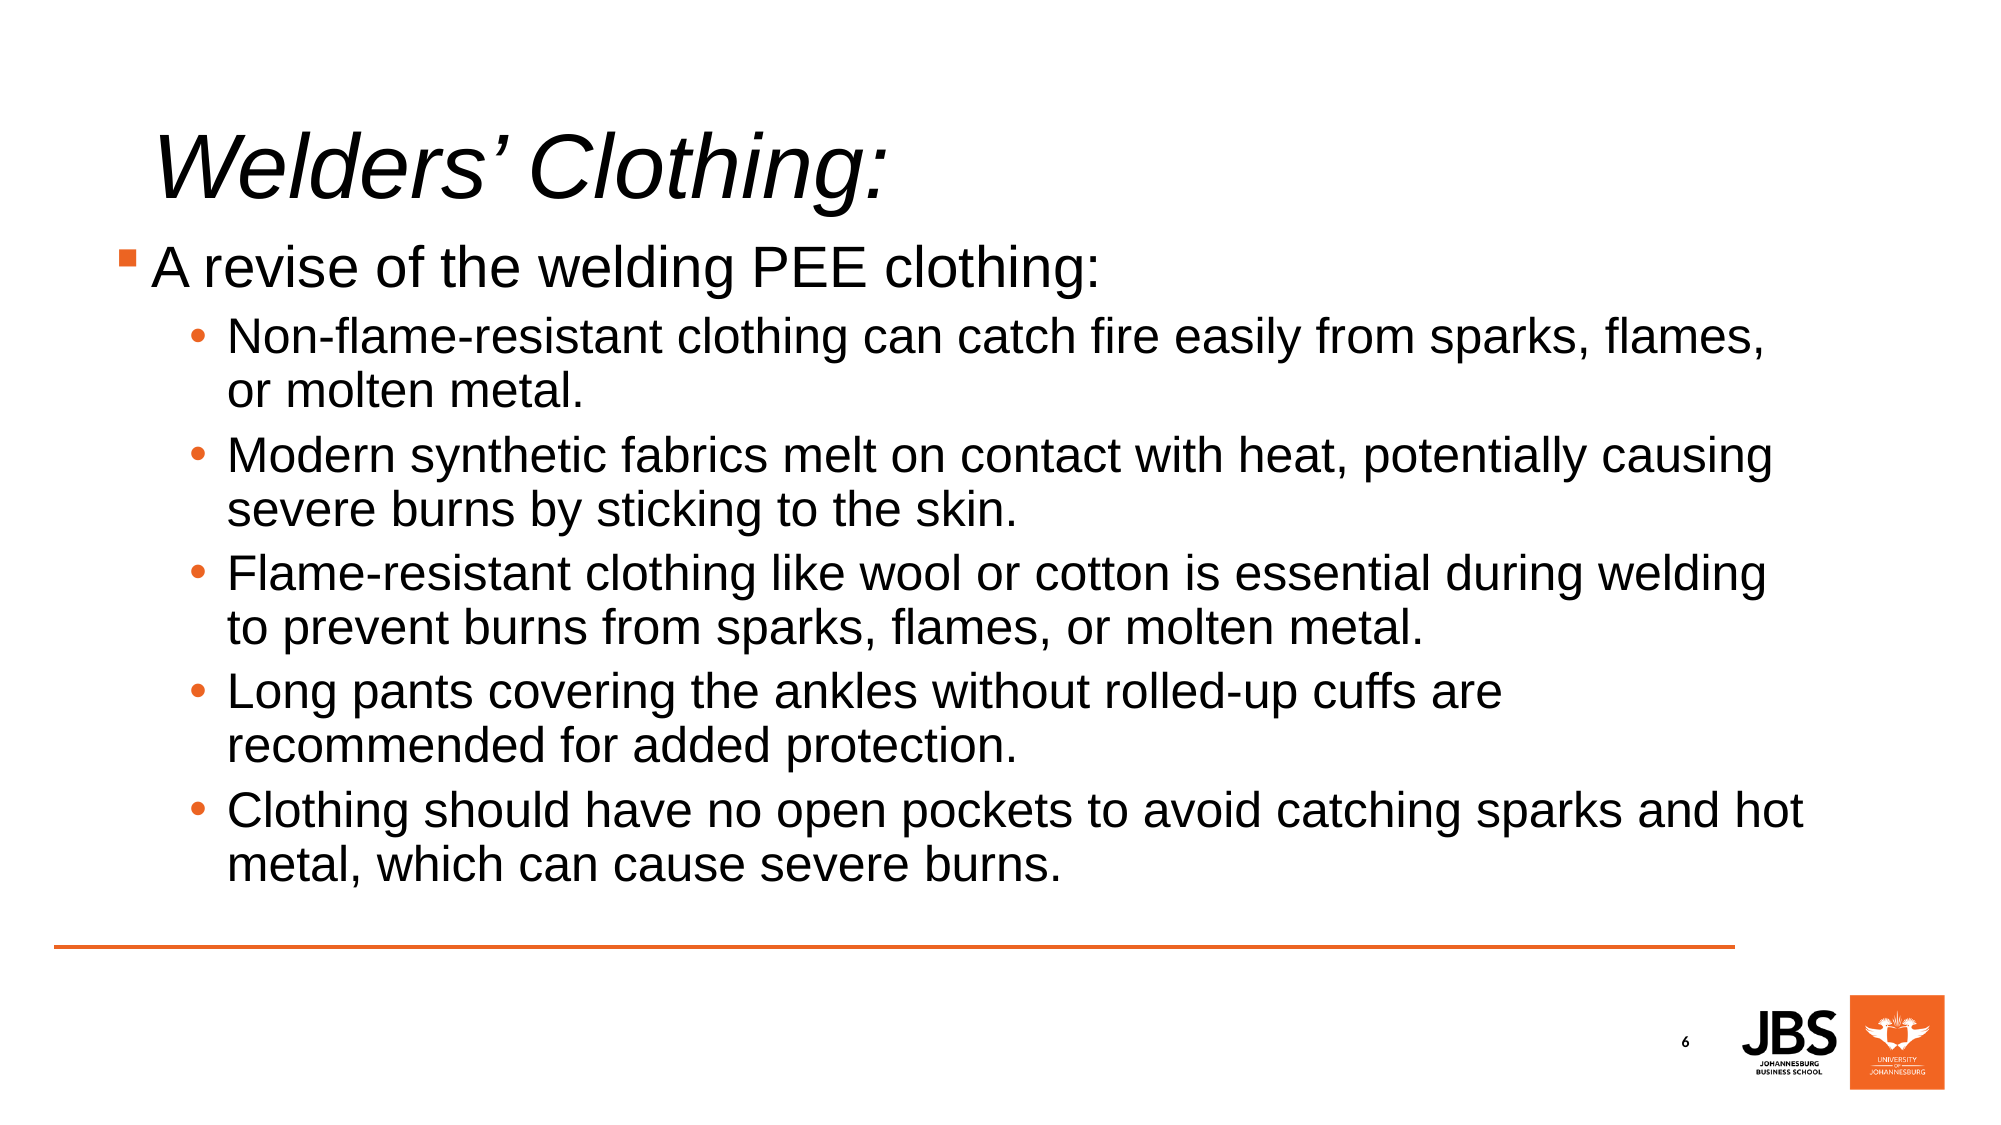

# Welders’ Clothing:
A revise of the welding PEE clothing:
Non-flame-resistant clothing can catch fire easily from sparks, flames, or molten metal.
Modern synthetic fabrics melt on contact with heat, potentially causing severe burns by sticking to the skin.
Flame-resistant clothing like wool or cotton is essential during welding to prevent burns from sparks, flames, or molten metal.
Long pants covering the ankles without rolled-up cuffs are recommended for added protection.
Clothing should have no open pockets to avoid catching sparks and hot metal, which can cause severe burns.